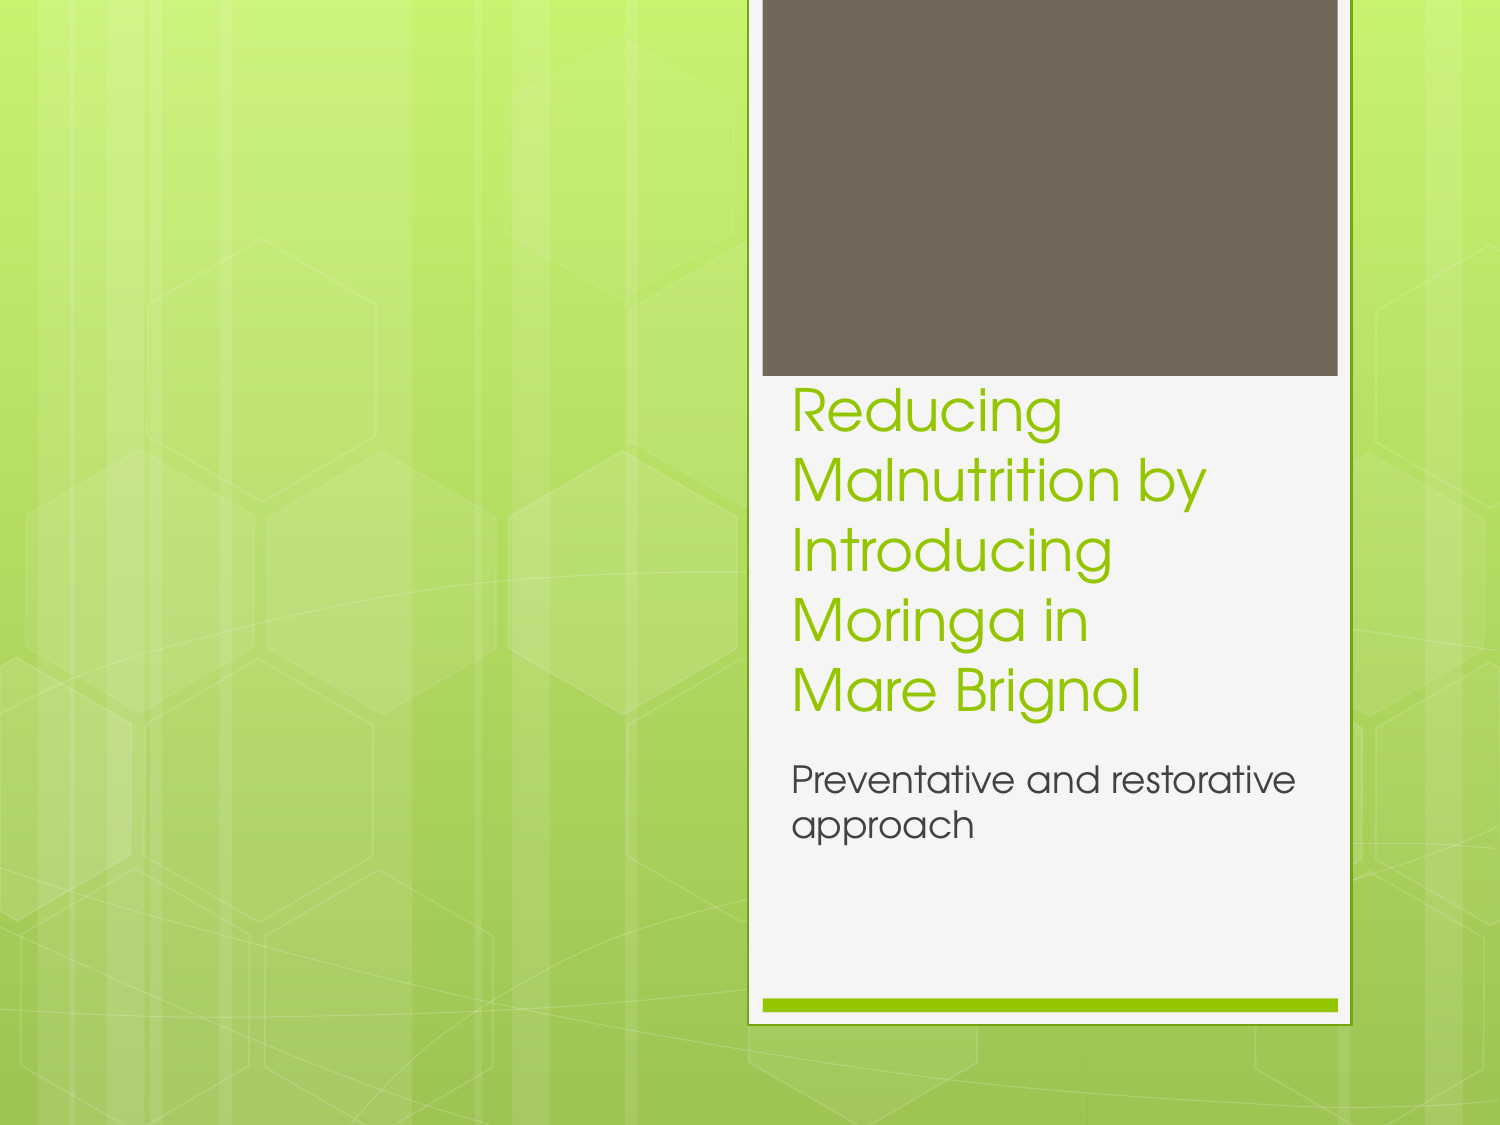

# Reducing Malnutrition by Introducing Moringa in Mare Brignol
Preventative and restorative approach